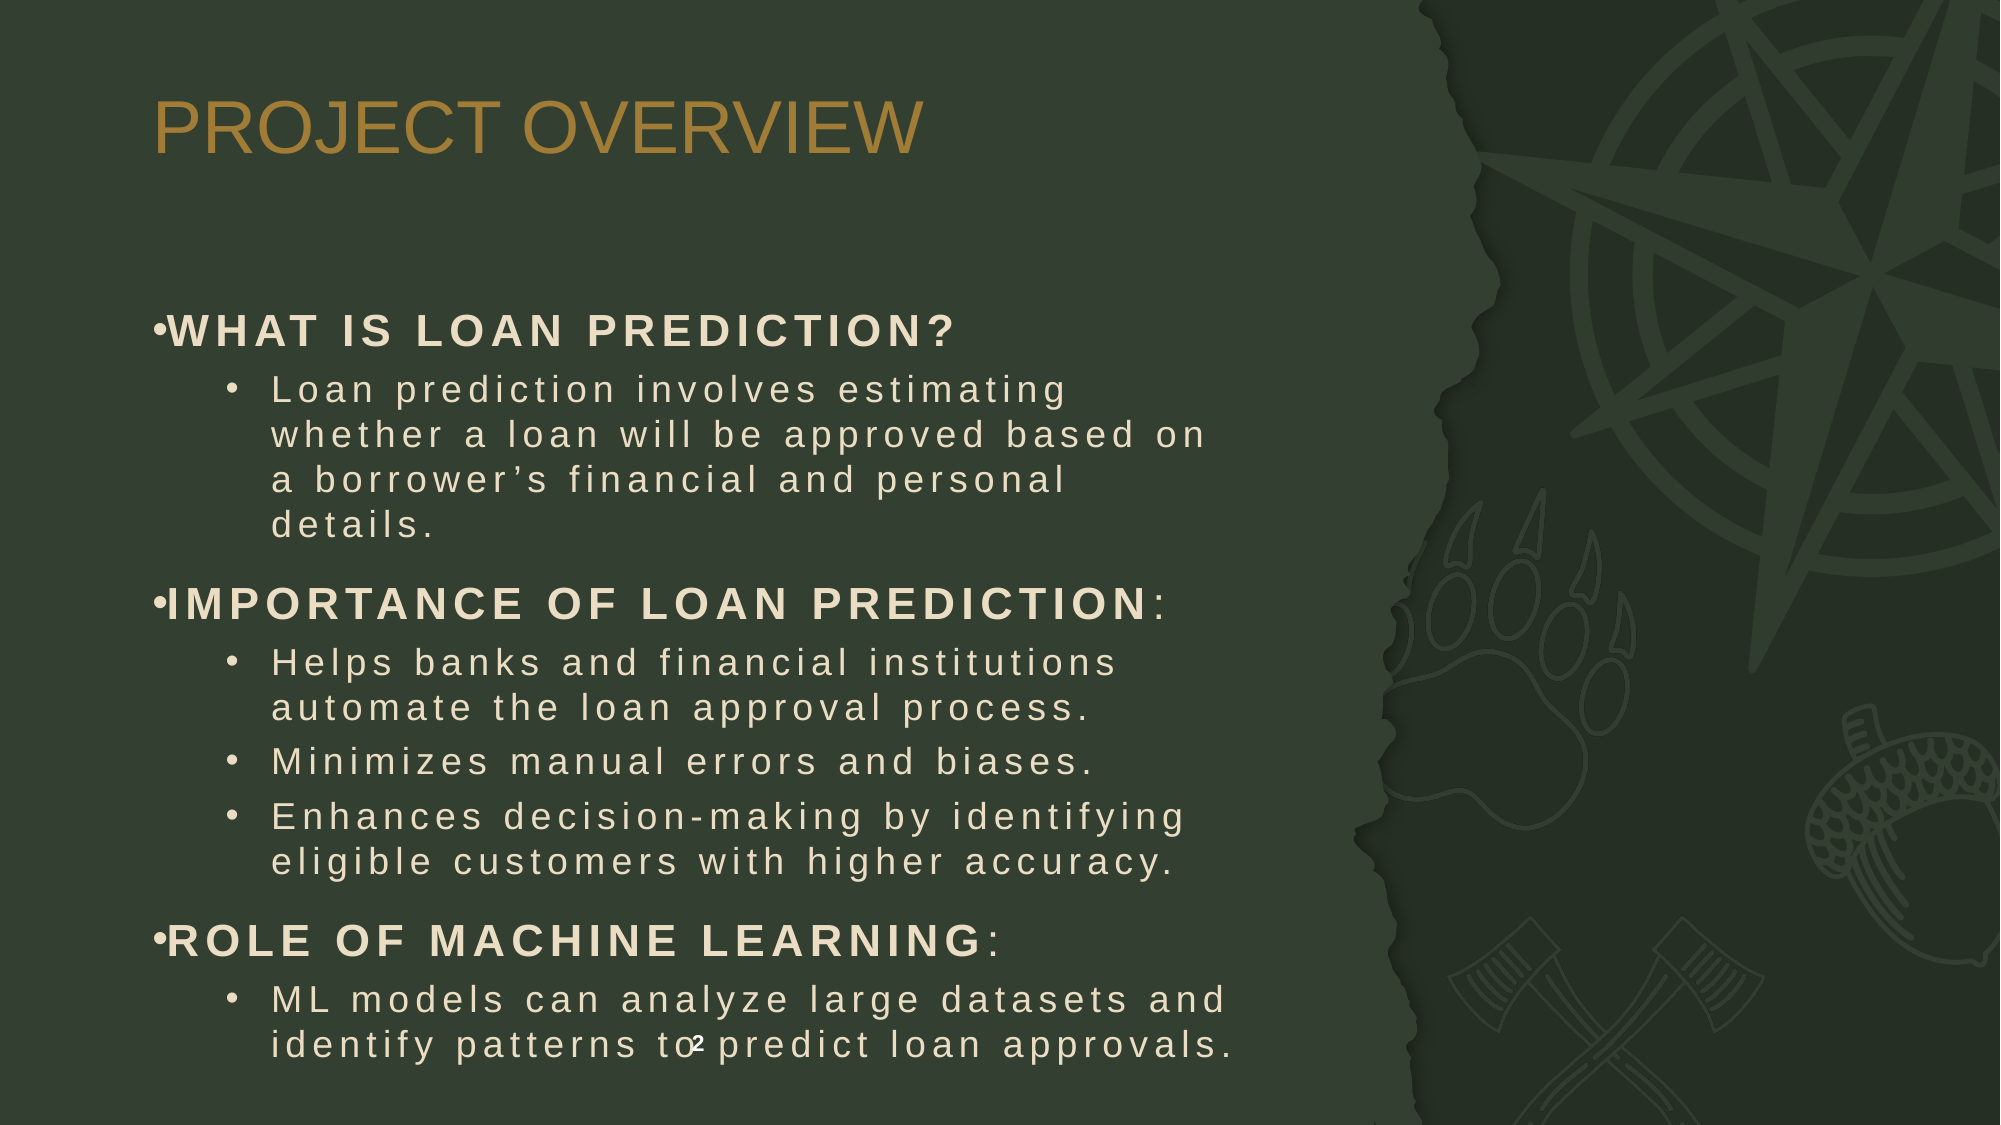

# PROJECT OVERVIEW
What is Loan Prediction?
Loan prediction involves estimating whether a loan will be approved based on a borrower’s financial and personal details.
Importance of Loan Prediction:
Helps banks and financial institutions automate the loan approval process.
Minimizes manual errors and biases.
Enhances decision-making by identifying eligible customers with higher accuracy.
Role of Machine Learning:
ML models can analyze large datasets and identify patterns to predict loan approvals.

2